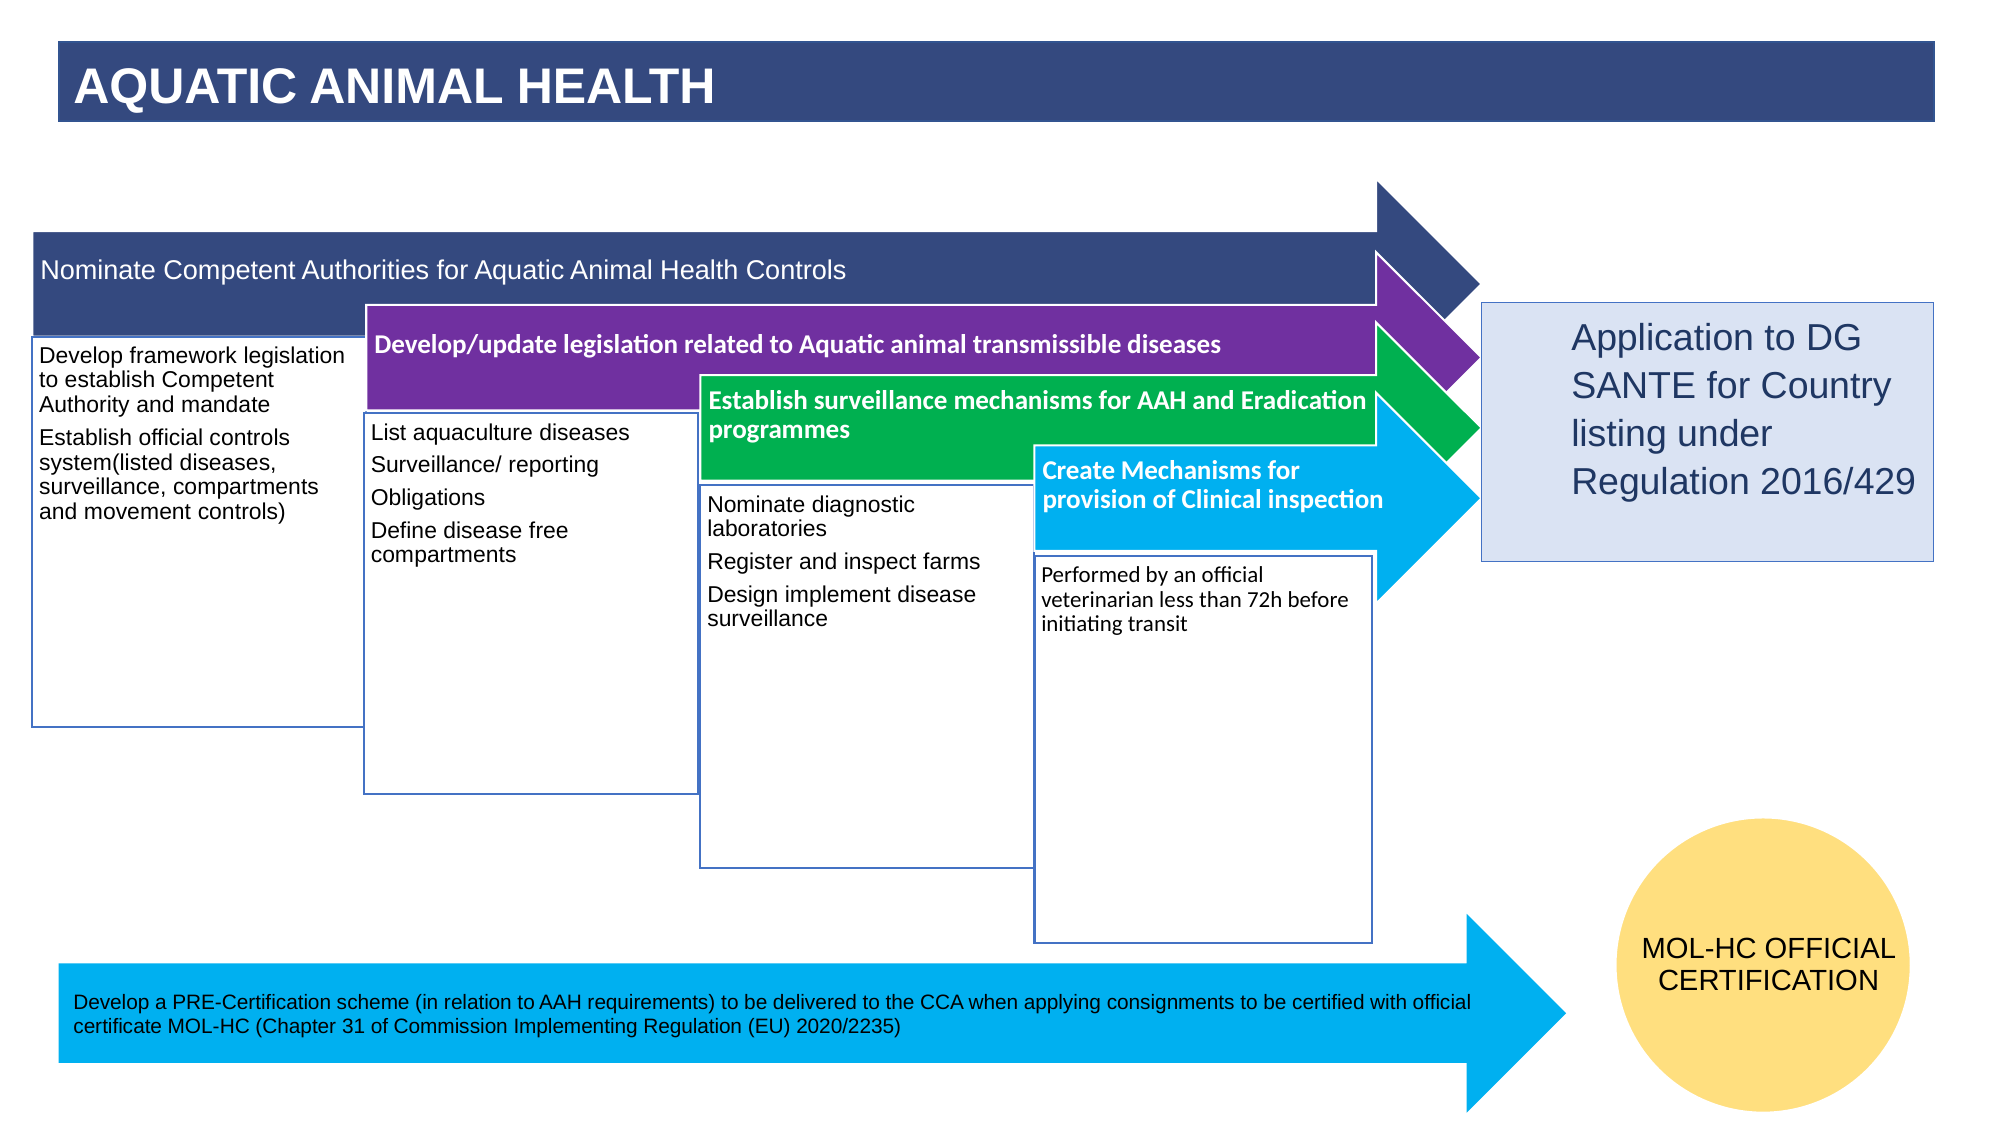

AQUATIC ANIMAL HEALTH
Nominate Competent Authorities for Aquatic Animal Health Controls
Develop framework legislation to establish Competent Authority and mandate
Establish official controls system(listed diseases, surveillance, compartments and movement controls)
Develop/update legislation related to Aquatic animal transmissible diseases
List aquaculture diseases
Surveillance/ reporting
Obligations
Define disease free compartments

Establish surveillance mechanisms for AAH and Eradication programmes
Nominate diagnostic laboratories
Register and inspect farms
Design implement disease surveillance
Create Mechanisms for provision of Clinical inspection
Performed by an official veterinarian less than 72h before initiating transit
Application to DG SANTE for Country listing under Regulation 2016/429

MOL-HC OFFICIAL CERTIFICATION
Develop a PRE-Certification scheme (in relation to AAH requirements) to be delivered to the CCA when applying consignments to be certified with official certificate MOL-HC (Chapter 31 of Commission Implementing Regulation (EU) 2020/2235)